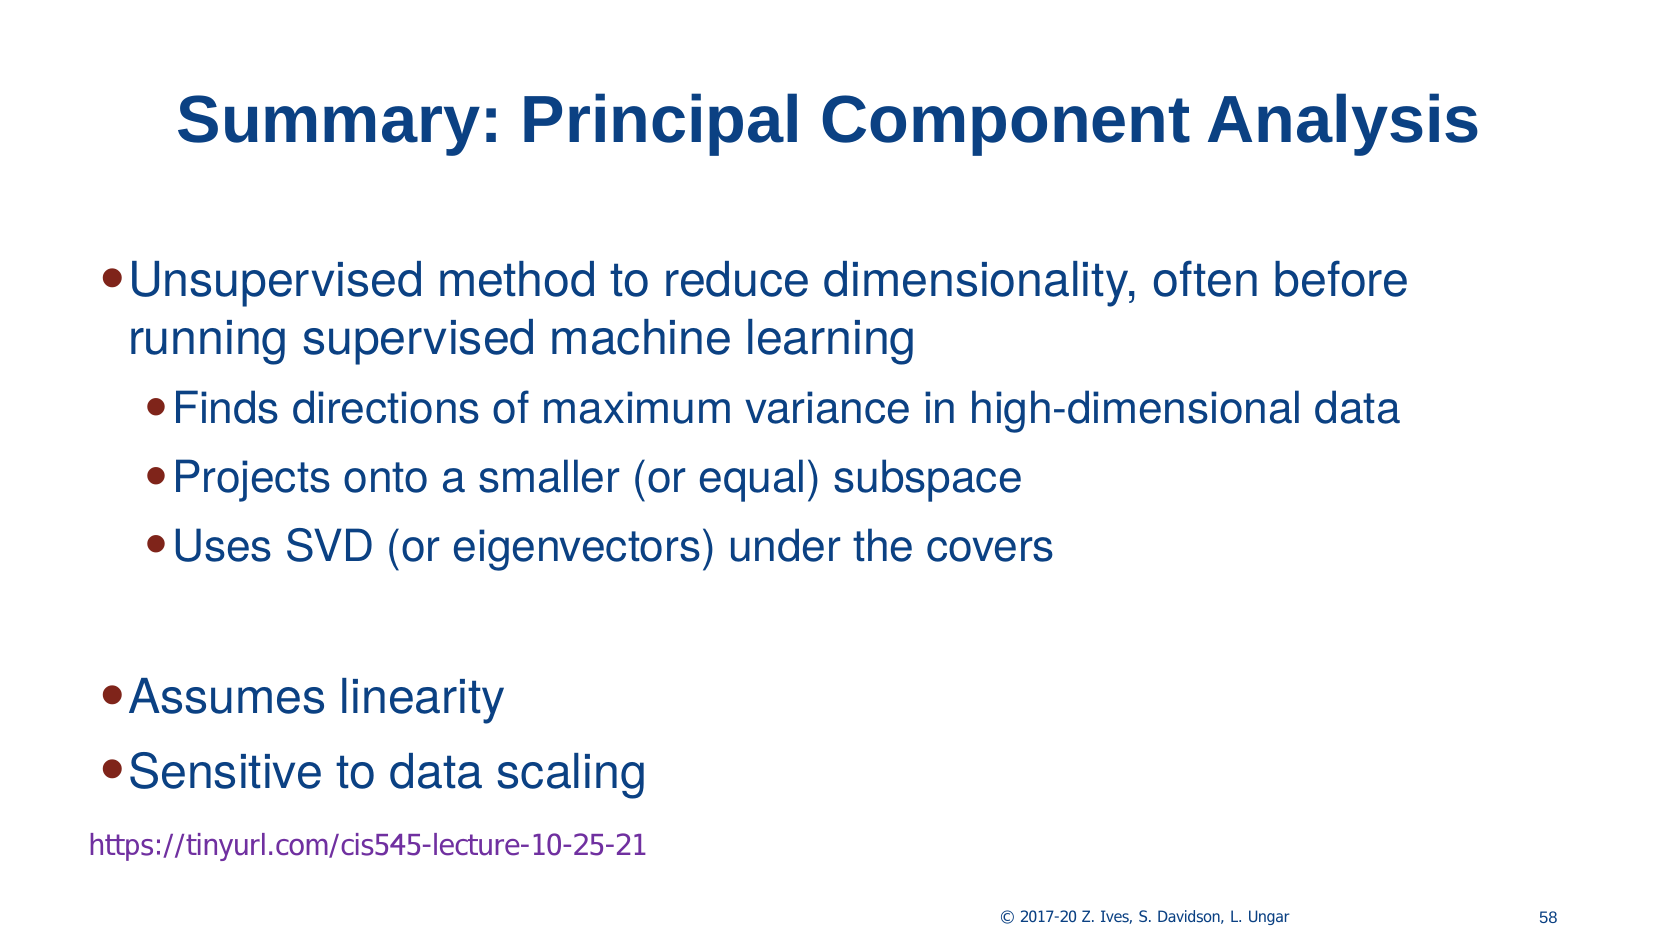

# Summary: Principal Component Analysis
Unsupervised method to reduce dimensionality, often before running supervised machine learning
Finds directions of maximum variance in high-dimensional data
Projects onto a smaller (or equal) subspace
Uses SVD (or eigenvectors) under the covers

Assumes linearity
Sensitive to data scaling
58